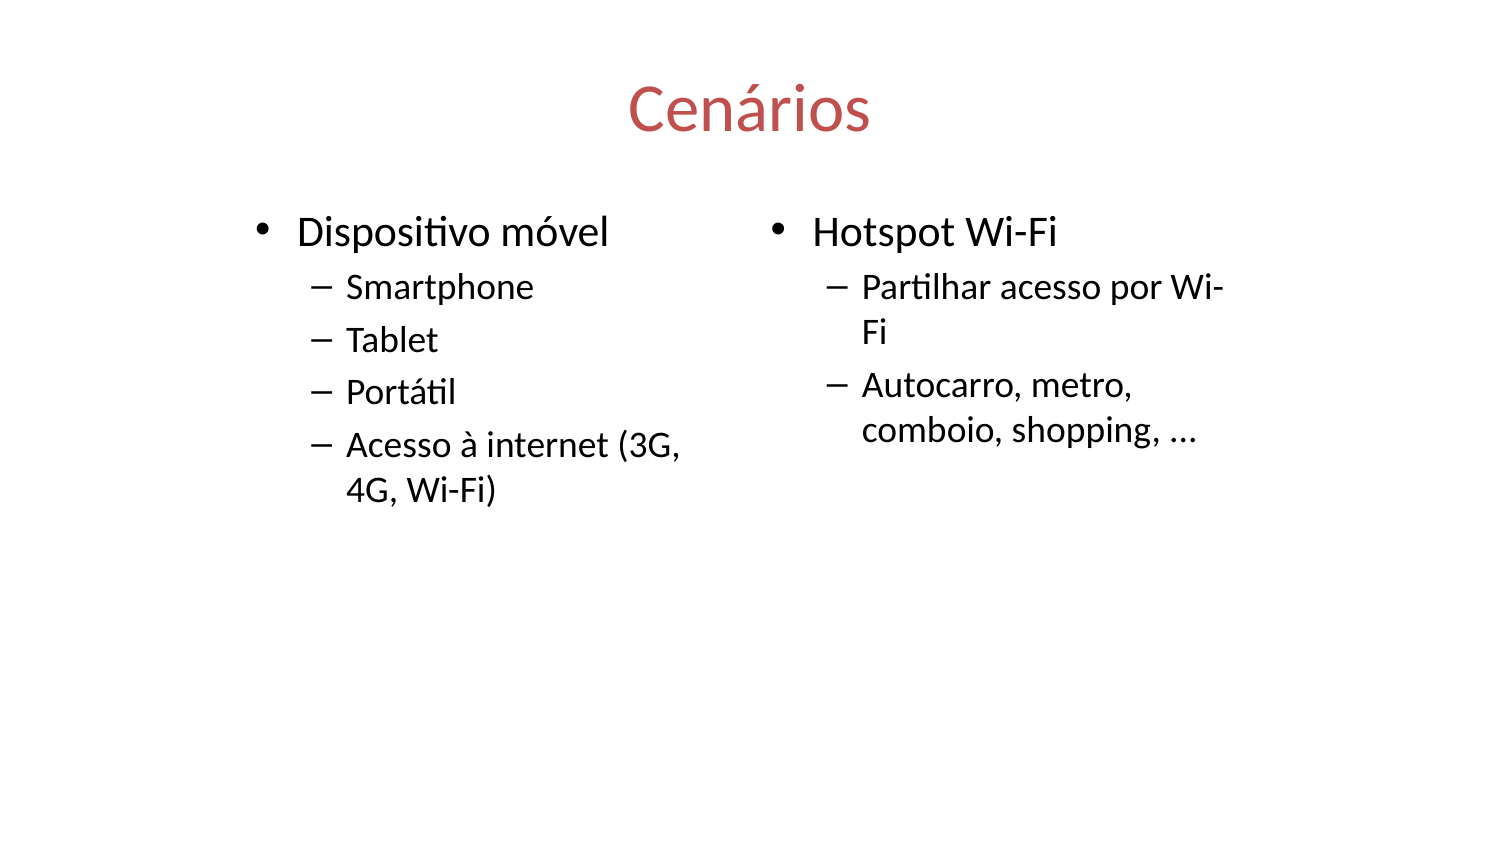

Cenários
Dispositivo móvel
Smartphone
Tablet
Portátil
Acesso à internet (3G, 4G, Wi-Fi)
Hotspot Wi-Fi
Partilhar acesso por Wi-Fi
Autocarro, metro, comboio, shopping, ...